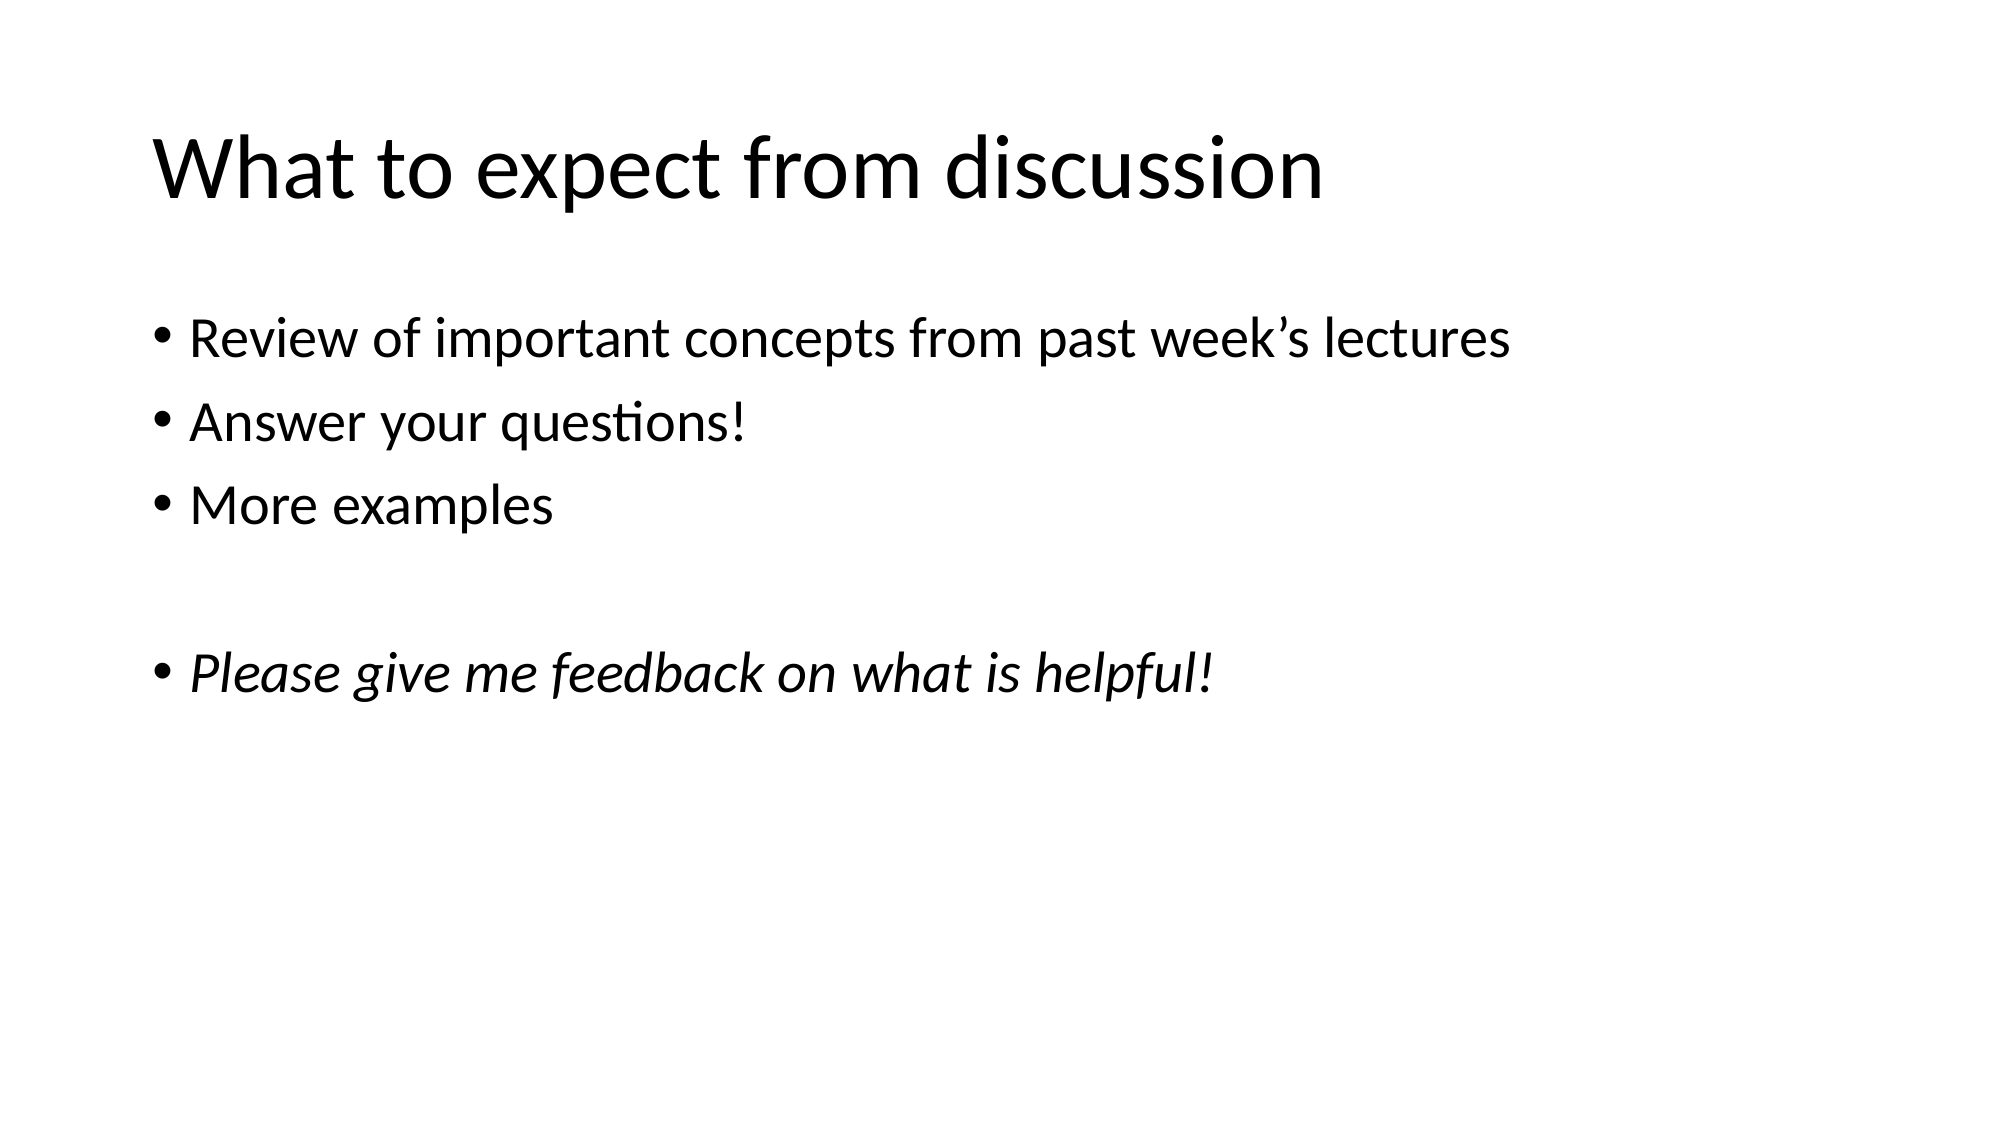

# What to expect from discussion
Review of important concepts from past week’s lectures
Answer your questions!
More examples

Please give me feedback on what is helpful!